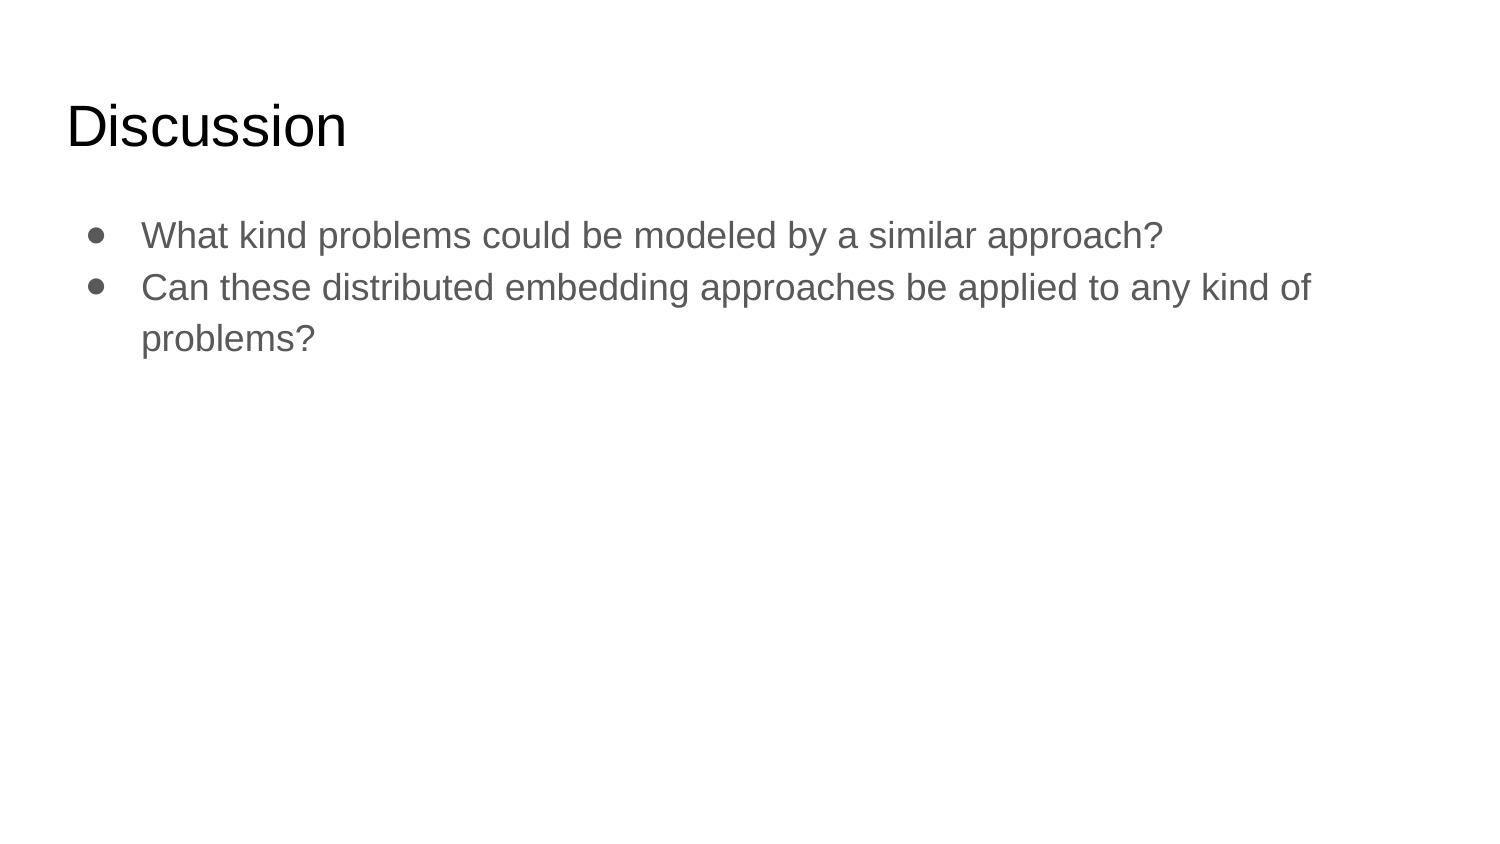

# Discussion
What kind problems could be modeled by a similar approach?
Can these distributed embedding approaches be applied to any kind of problems?